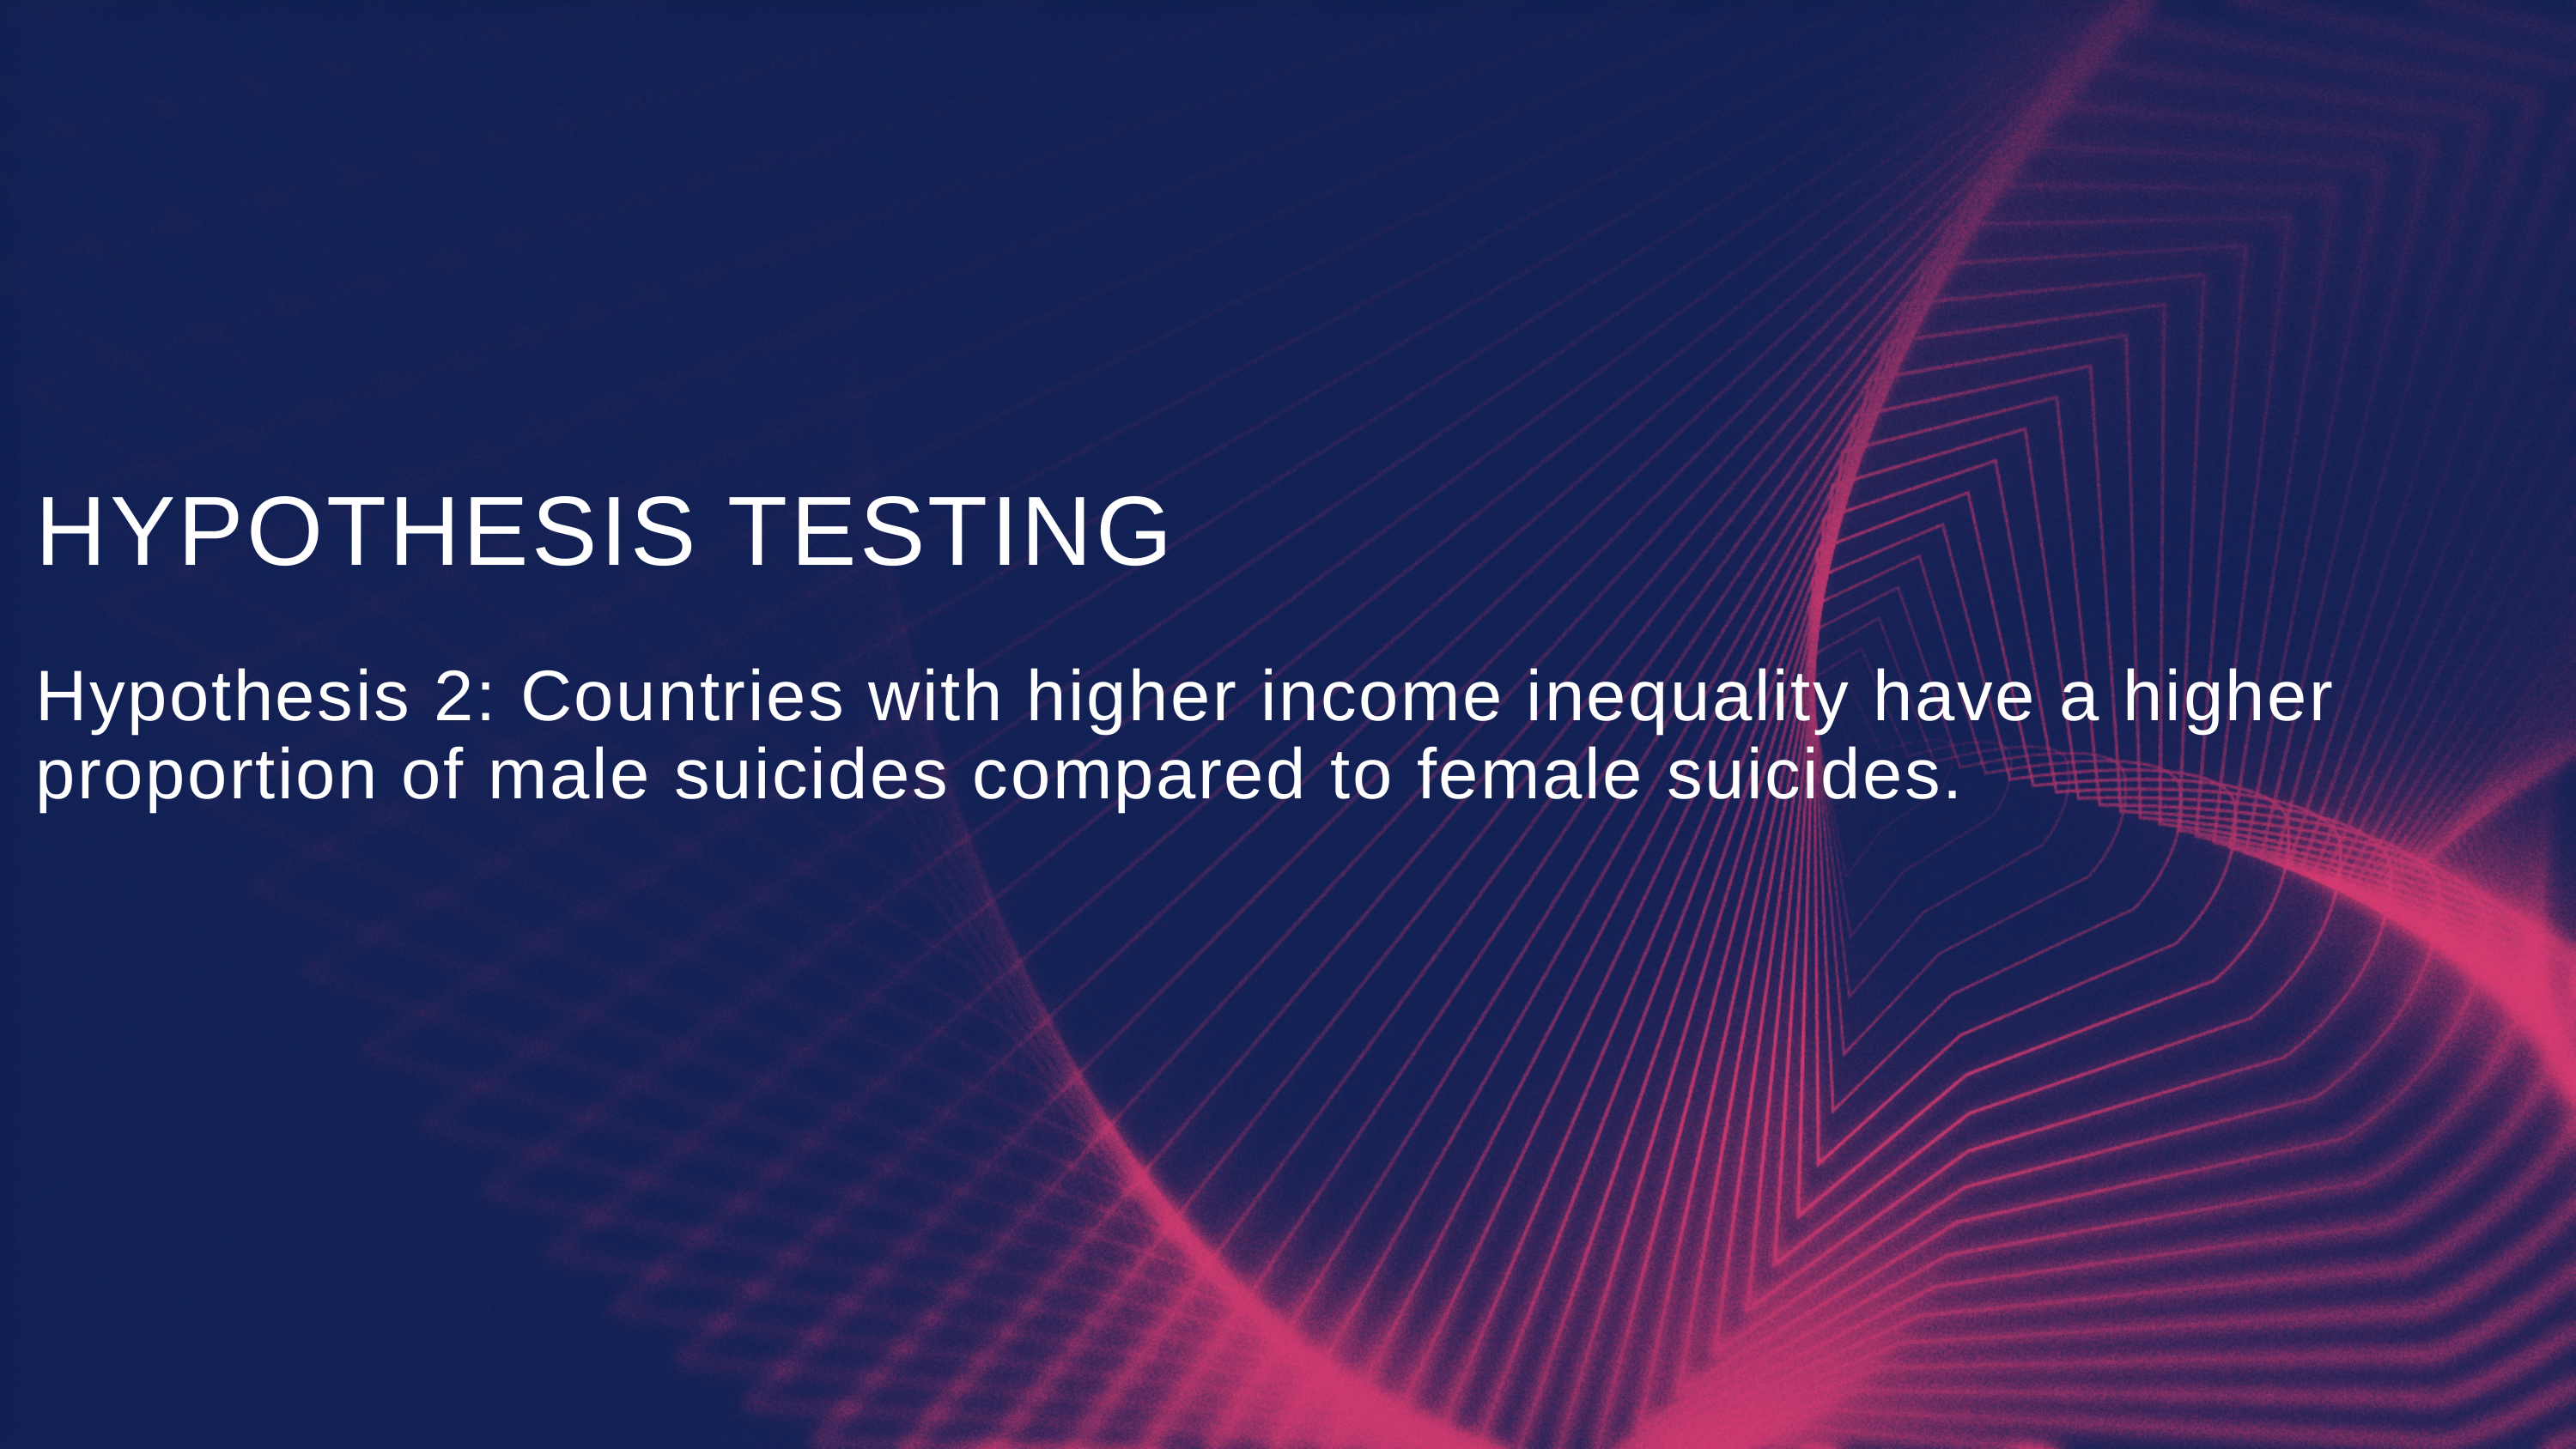

HYPOTHESIS TESTING
Hypothesis 2: Countries with higher income inequality have a higher proportion of male suicides compared to female suicides.